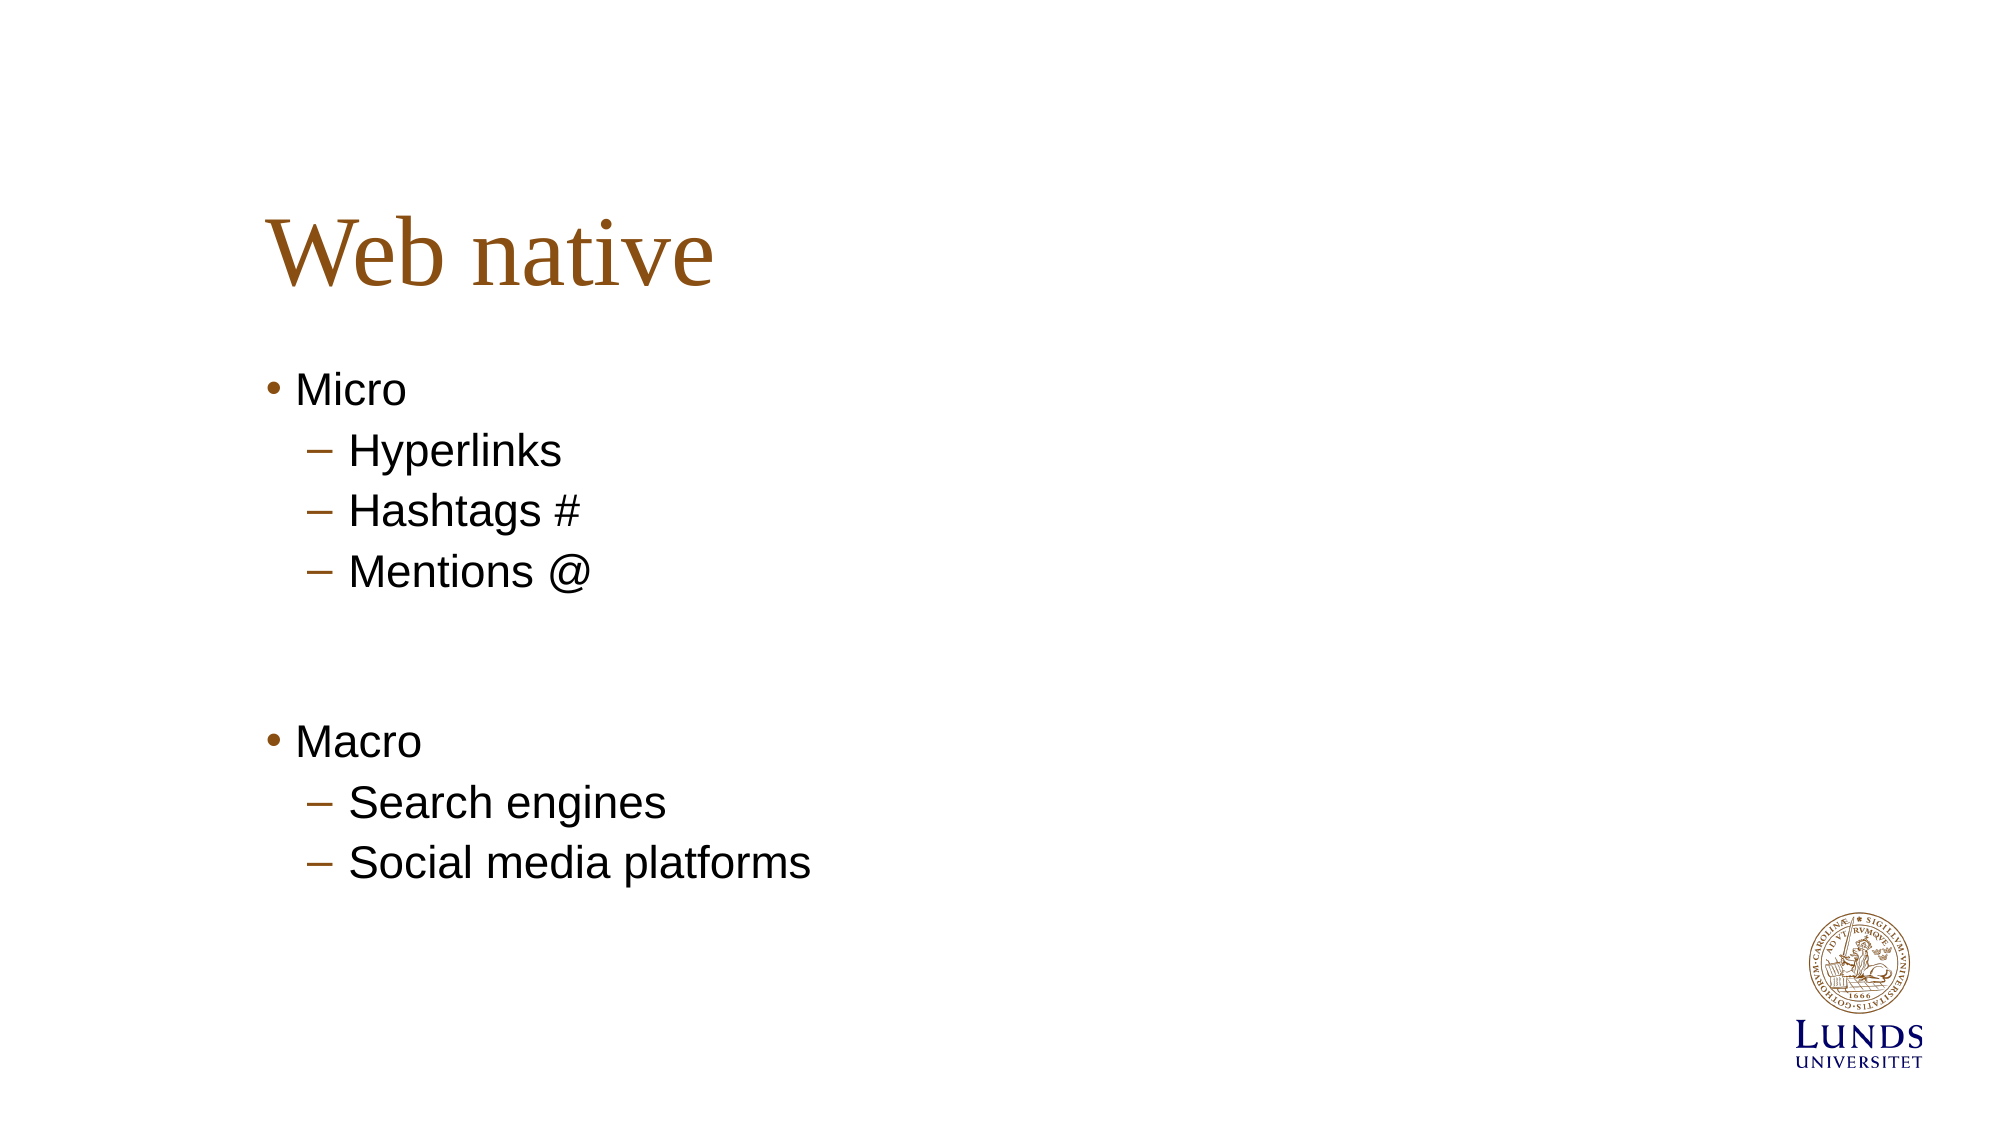

# Web native
Micro
Hyperlinks
Hashtags #
Mentions @

Macro
Search engines
Social media platforms